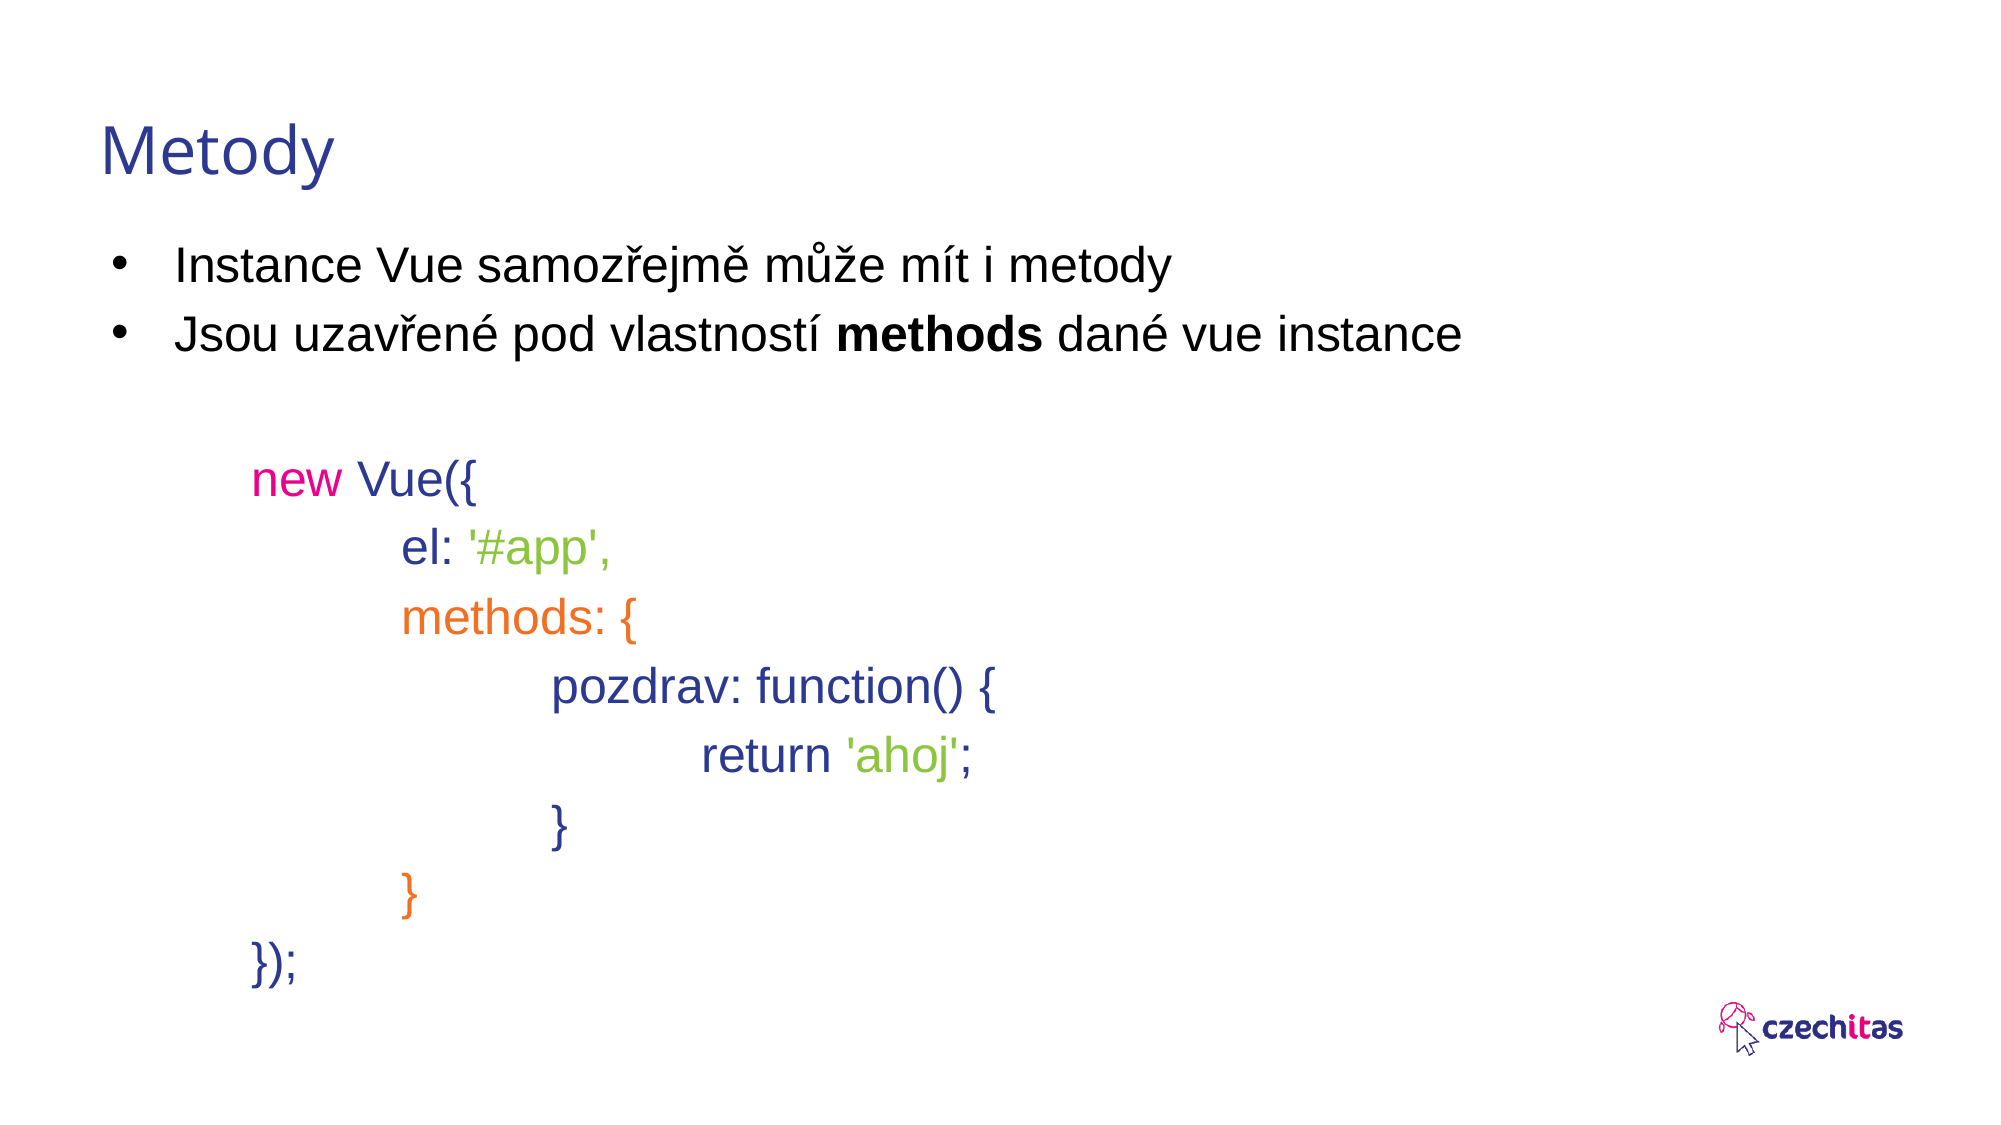

# Metody
Instance Vue samozřejmě může mít i metody
Jsou uzavřené pod vlastností methods dané vue instance
new Vue({
	el: '#app',
	methods: {
		pozdrav: function() {
			return 'ahoj';
		}
	}
});